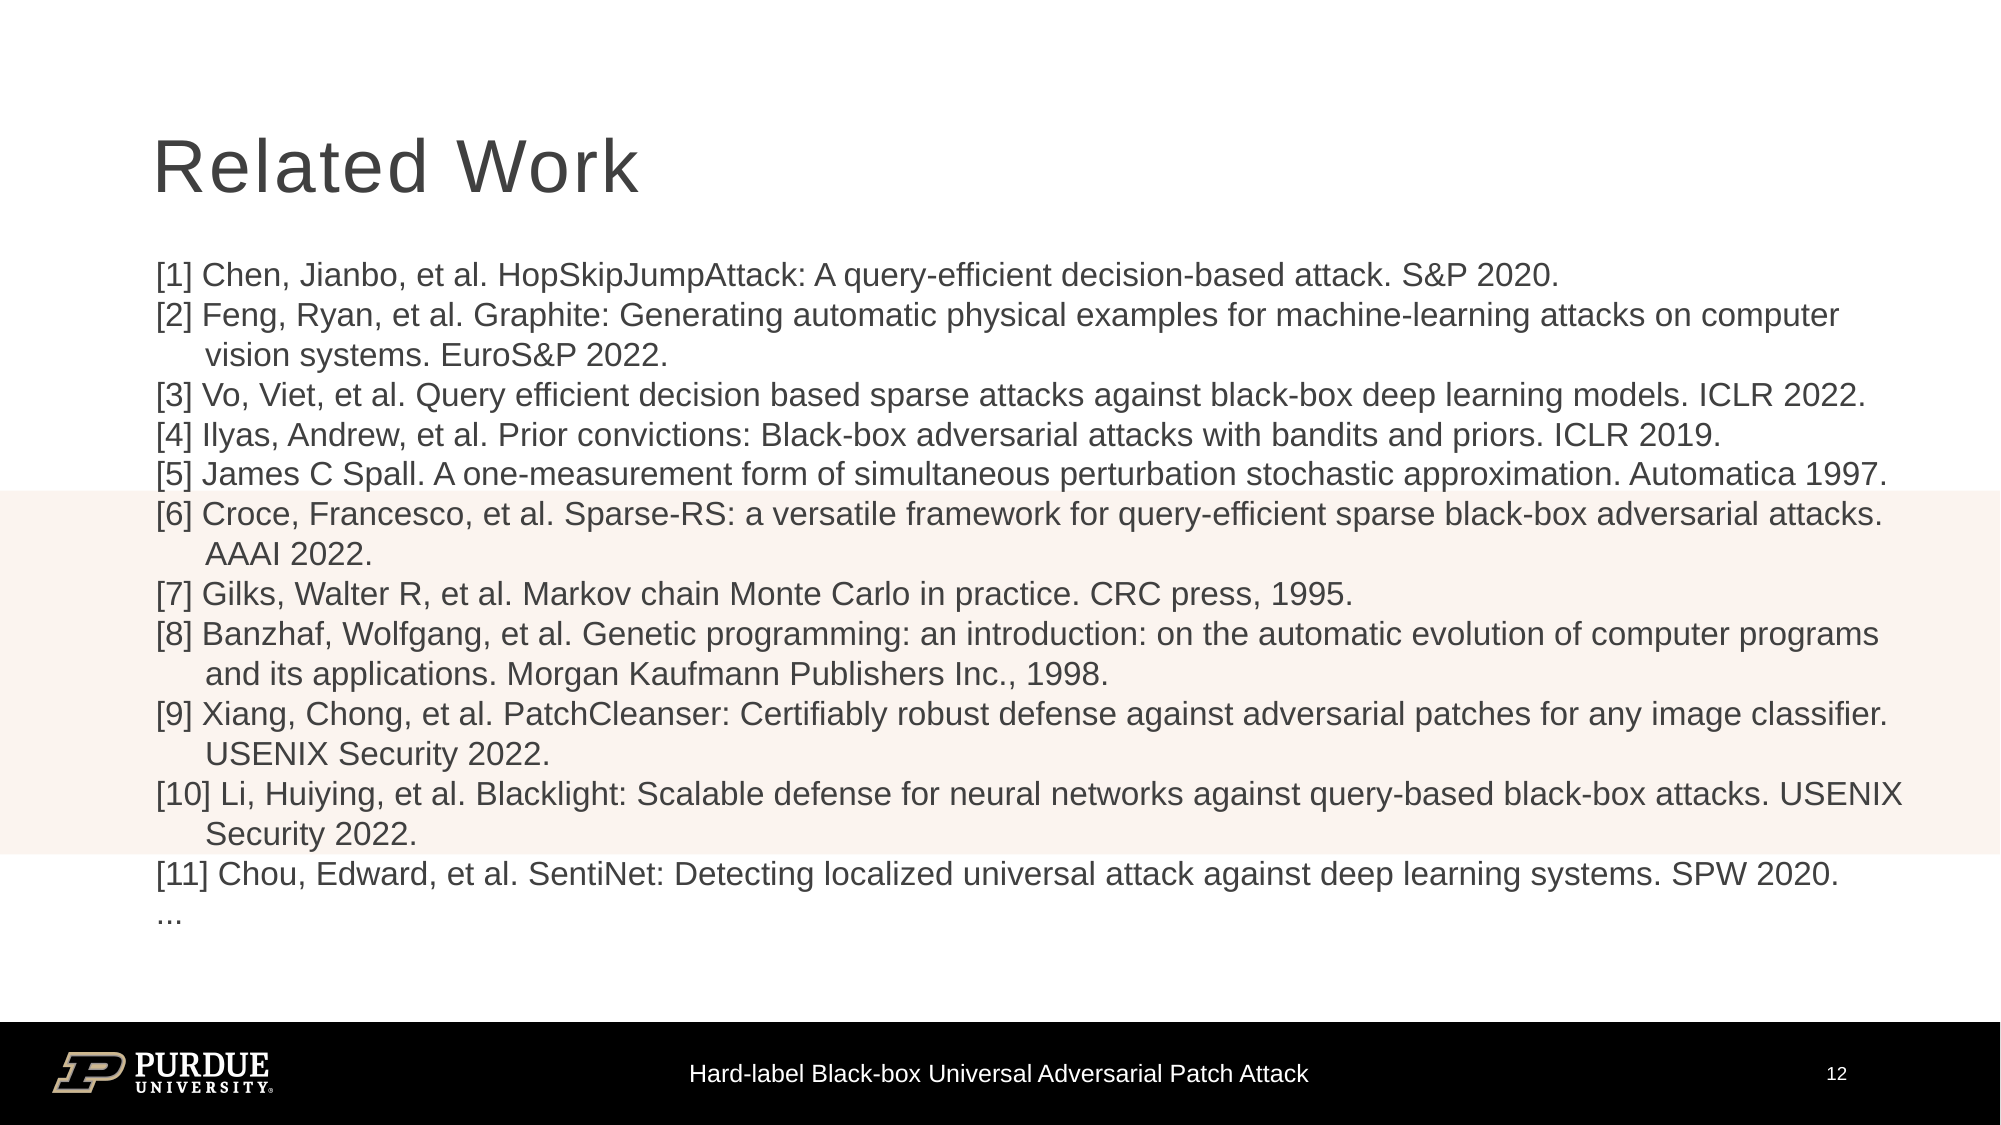

# Related Work
[1] Chen, Jianbo, et al. HopSkipJumpAttack: A query-efficient decision-based attack. S&P 2020.
[2] Feng, Ryan, et al. Graphite: Generating automatic physical examples for machine-learning attacks on computer vision systems. EuroS&P 2022.
[3] Vo, Viet, et al. Query efficient decision based sparse attacks against black-box deep learning models. ICLR 2022.
[4] Ilyas, Andrew, et al. Prior convictions: Black-box adversarial attacks with bandits and priors. ICLR 2019.
[5] James C Spall. A one-measurement form of simultaneous perturbation stochastic approximation. Automatica 1997.
[6] Croce, Francesco, et al. Sparse-RS: a versatile framework for query-efficient sparse black-box adversarial attacks. AAAI 2022.
[7] Gilks, Walter R, et al. Markov chain Monte Carlo in practice. CRC press, 1995.
[8] Banzhaf, Wolfgang, et al. Genetic programming: an introduction: on the automatic evolution of computer programs and its applications. Morgan Kaufmann Publishers Inc., 1998.
[9] Xiang, Chong, et al. PatchCleanser: Certifiably robust defense against adversarial patches for any image classifier. USENIX Security 2022.
[10] Li, Huiying, et al. Blacklight: Scalable defense for neural networks against query-based black-box attacks. USENIX Security 2022.
[11] Chou, Edward, et al. SentiNet: Detecting localized universal attack against deep learning systems. SPW 2020.
...
Hard-label Black-box Universal Adversarial Patch Attack